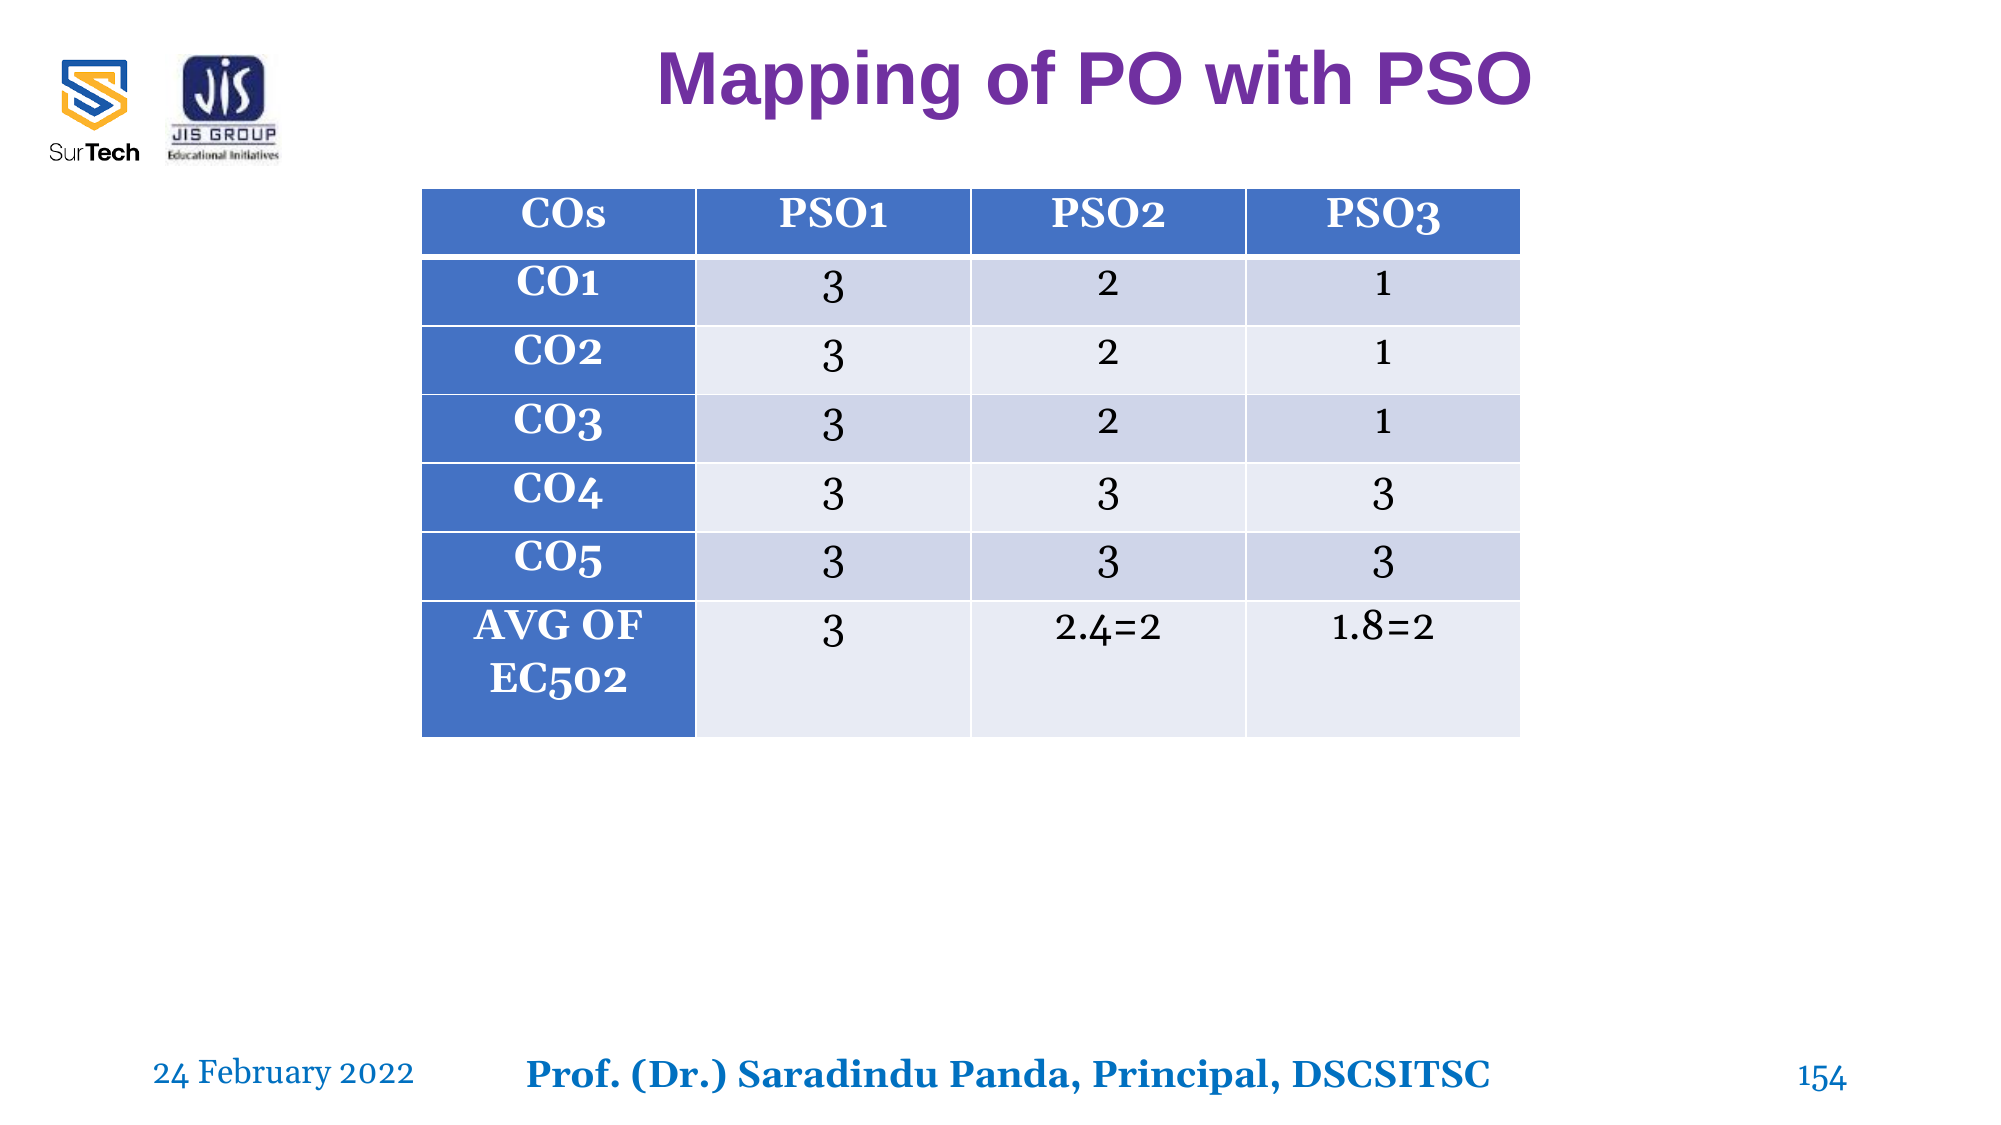

Mapping of PO with PSO
| COs | PSO1 | PSO2 | PSO3 |
| --- | --- | --- | --- |
| CO1 | 3 | 2 | 1 |
| CO2 | 3 | 2 | 1 |
| CO3 | 3 | 2 | 1 |
| CO4 | 3 | 3 | 3 |
| CO5 | 3 | 3 | 3 |
| AVG OF EC502 | 3 | 2.4=2 | 1.8=2 |
24 February 2022
Prof. (Dr.) Saradindu Panda, Principal, DSCSITSC
154